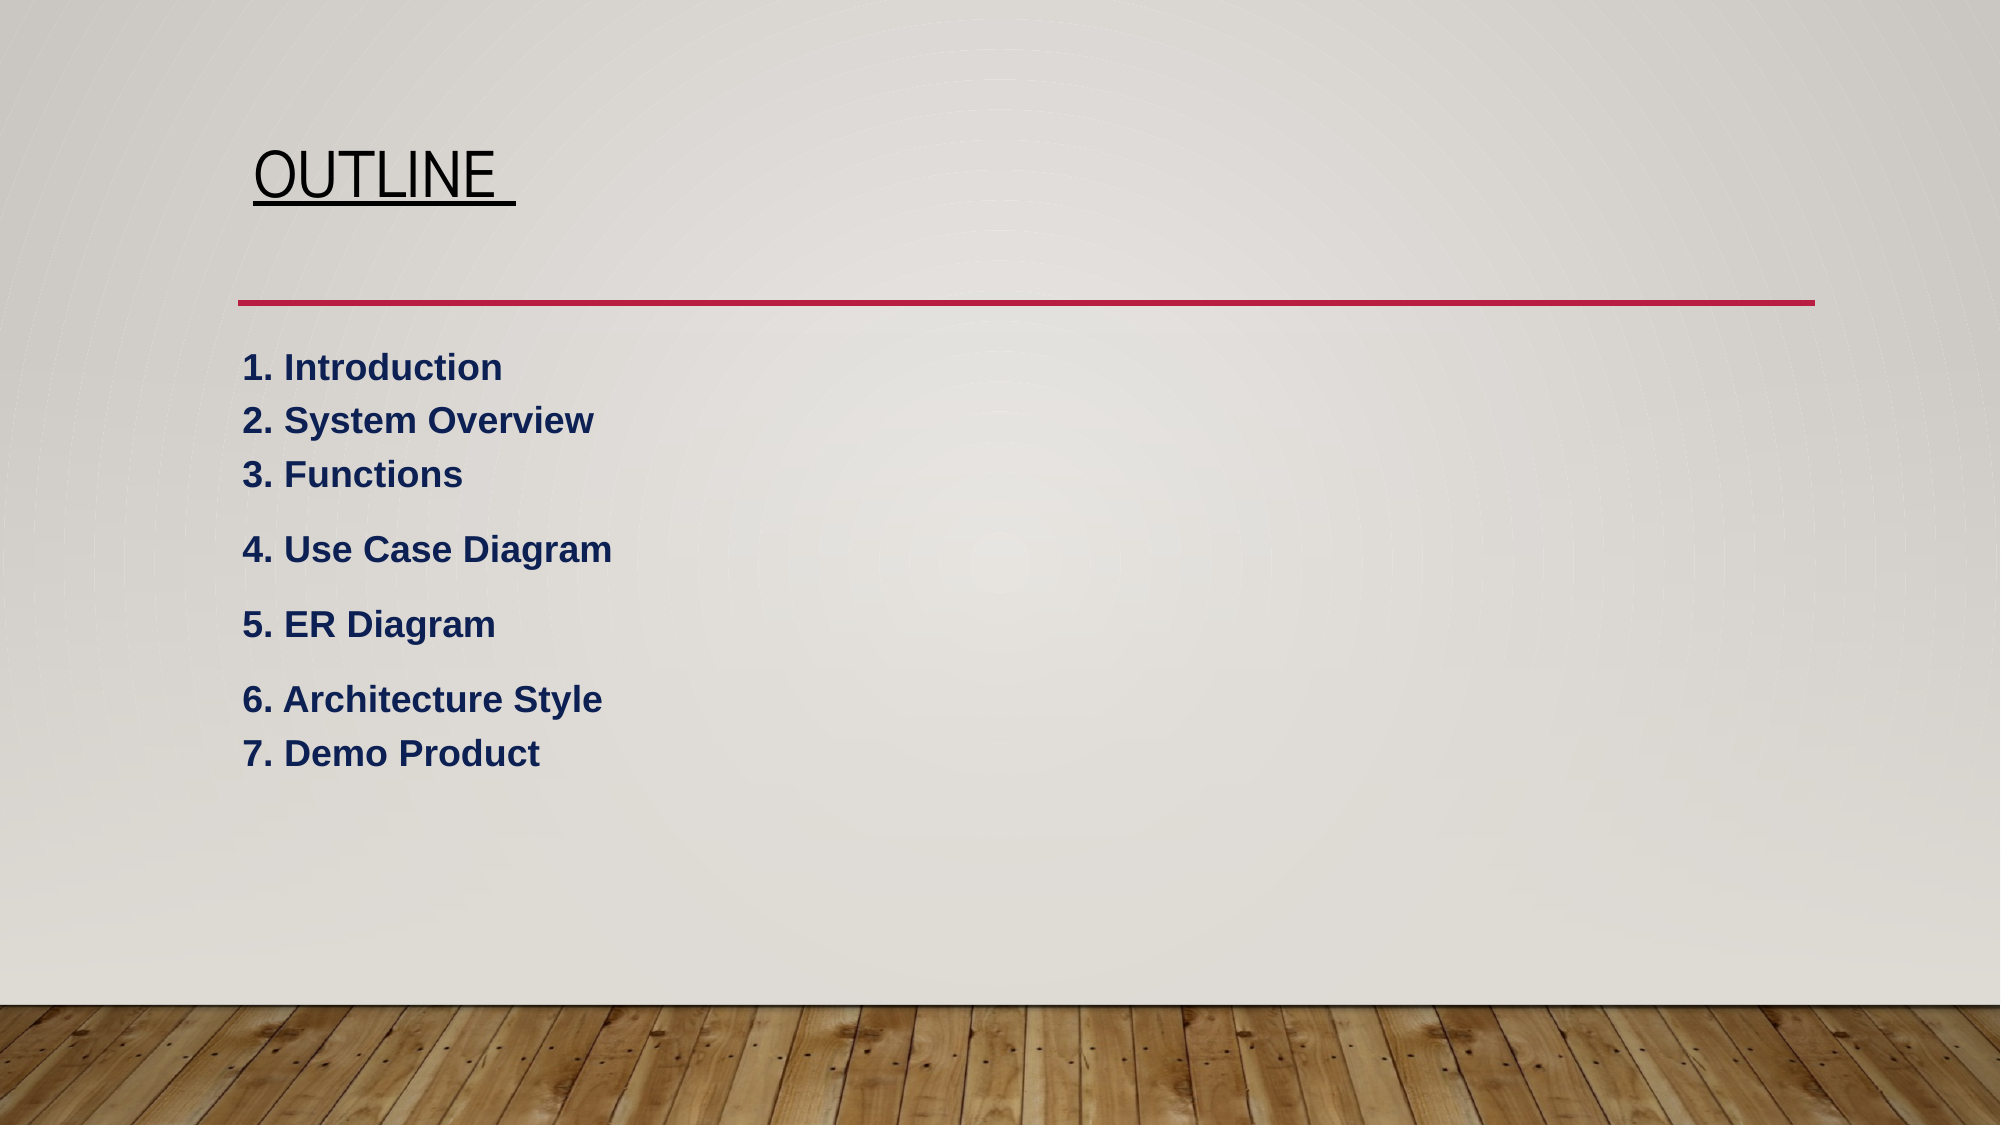

# OUTLINE
1. Introduction
2. System Overview
3. Functions
4. Use Case Diagram
5. ER Diagram
6. Architecture Style
7. Demo Product